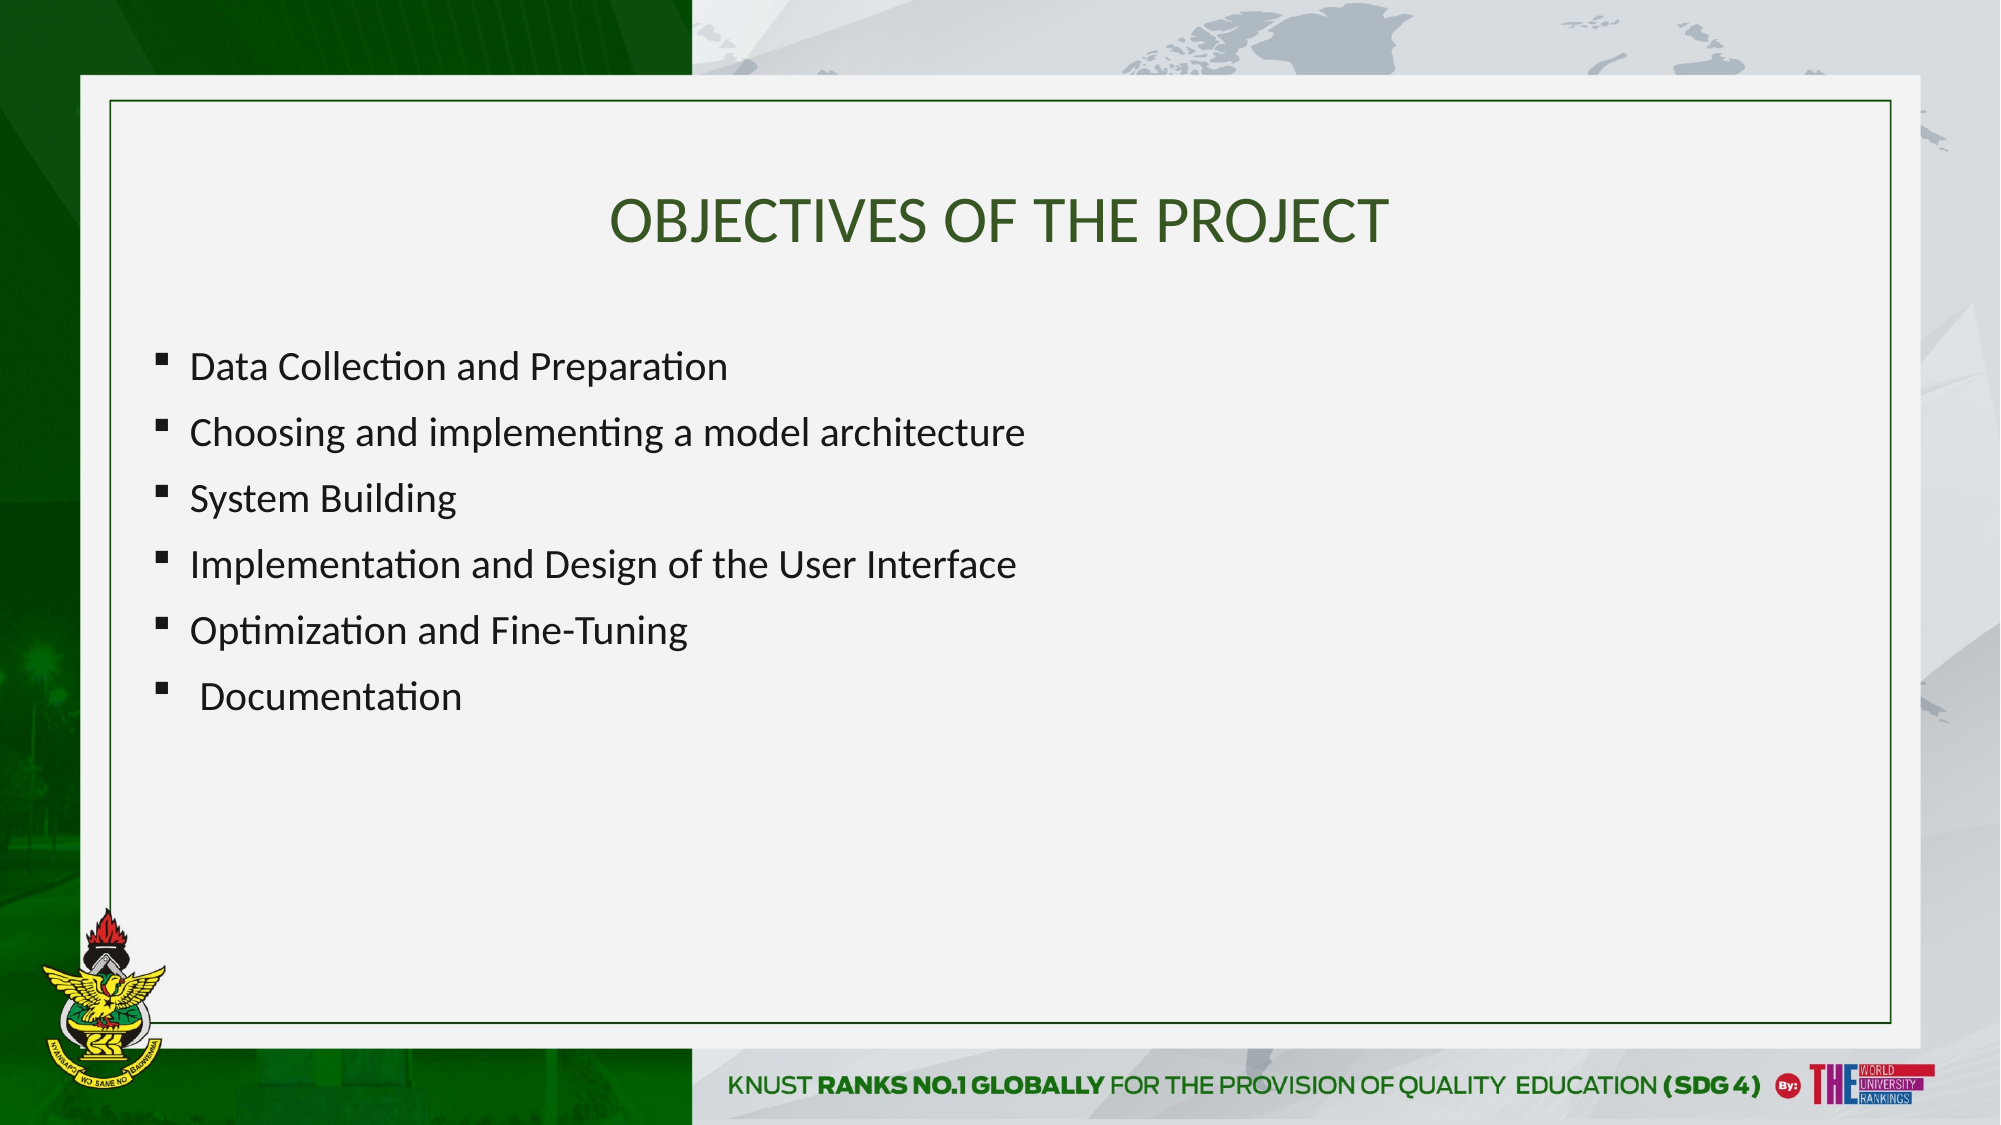

# OBJECTIVES OF THE PROJECT
Data Collection and Preparation
Choosing and implementing a model architecture
System Building
Implementation and Design of the User Interface
Optimization and Fine-Tuning
 Documentation